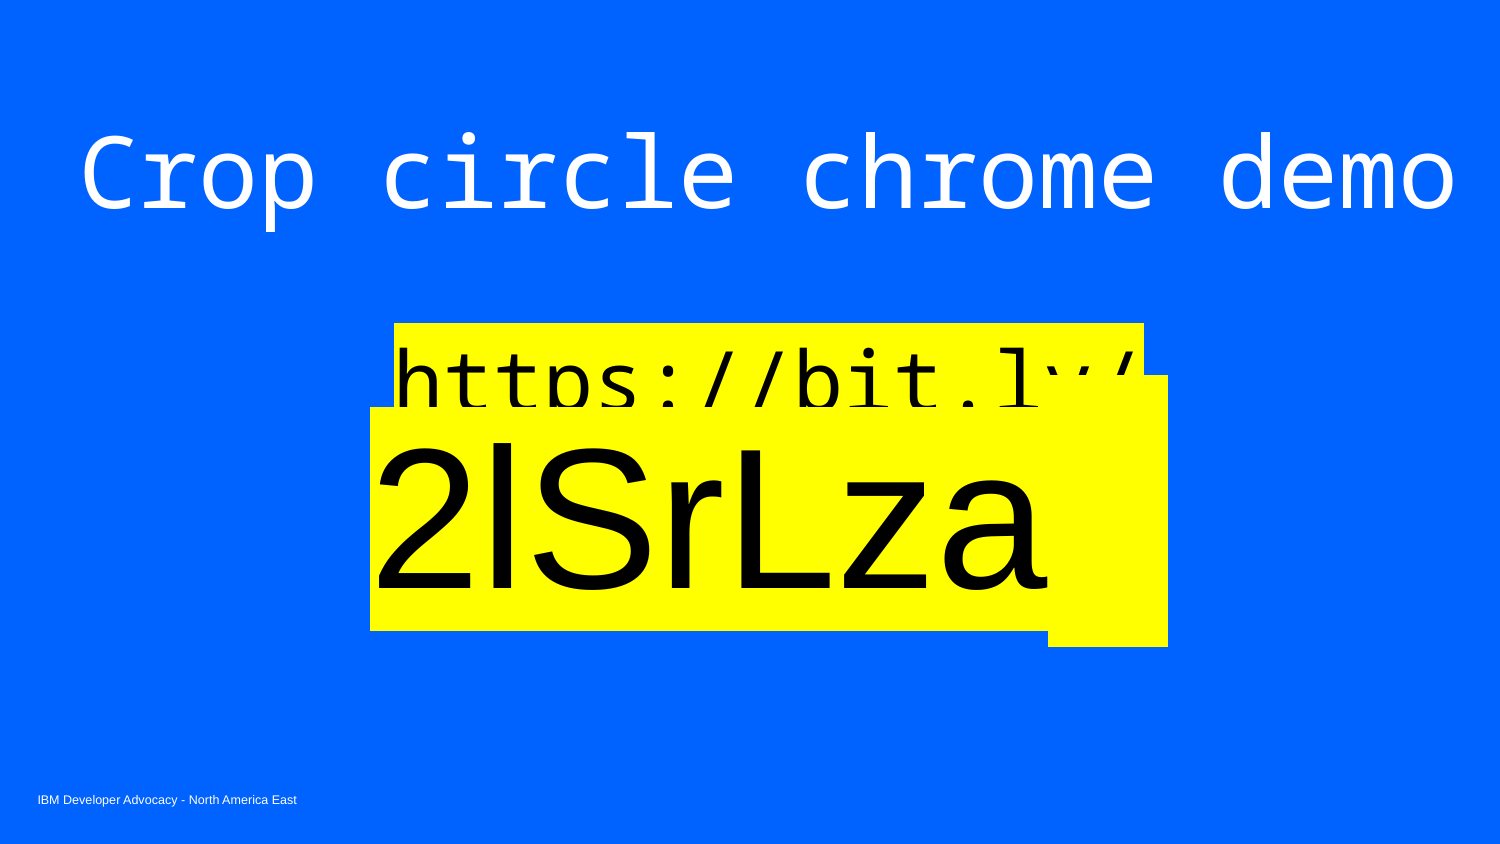

# Crop circle chrome demo https://bit.ly/ 2lSrLza
IBM Developer Advocacy - North America East